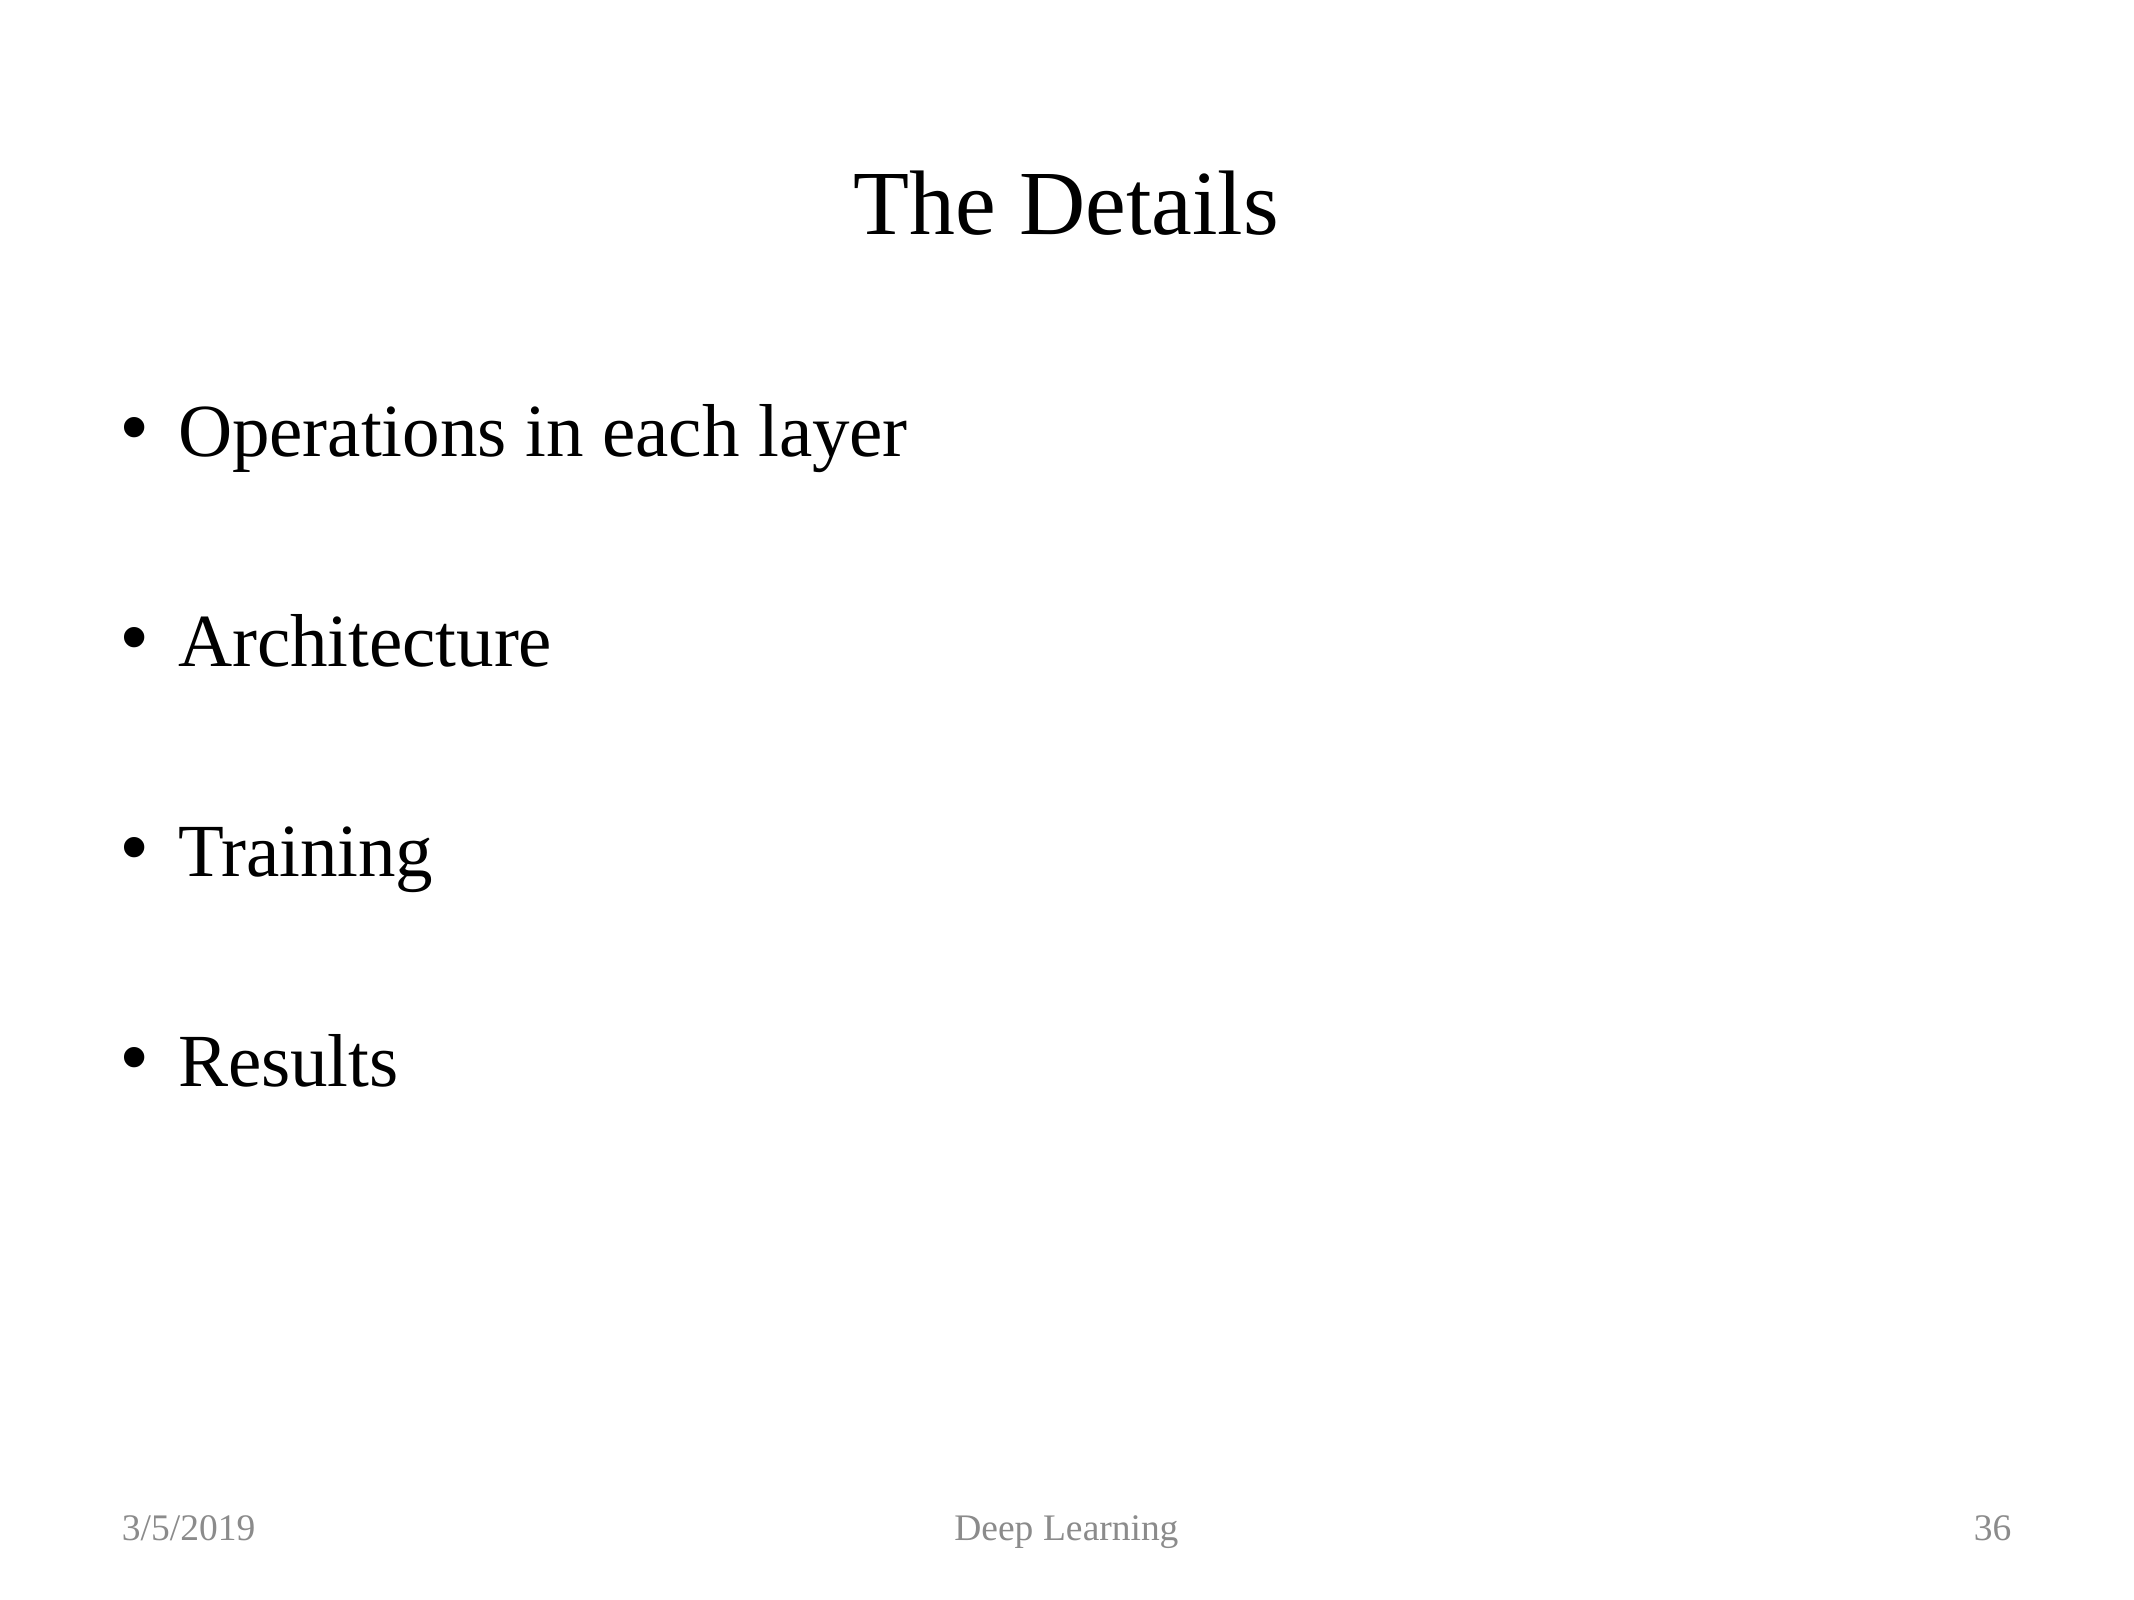

# The Details
Operations in each layer

Architecture

Training

Results

3/5/2019
Deep Learning
36